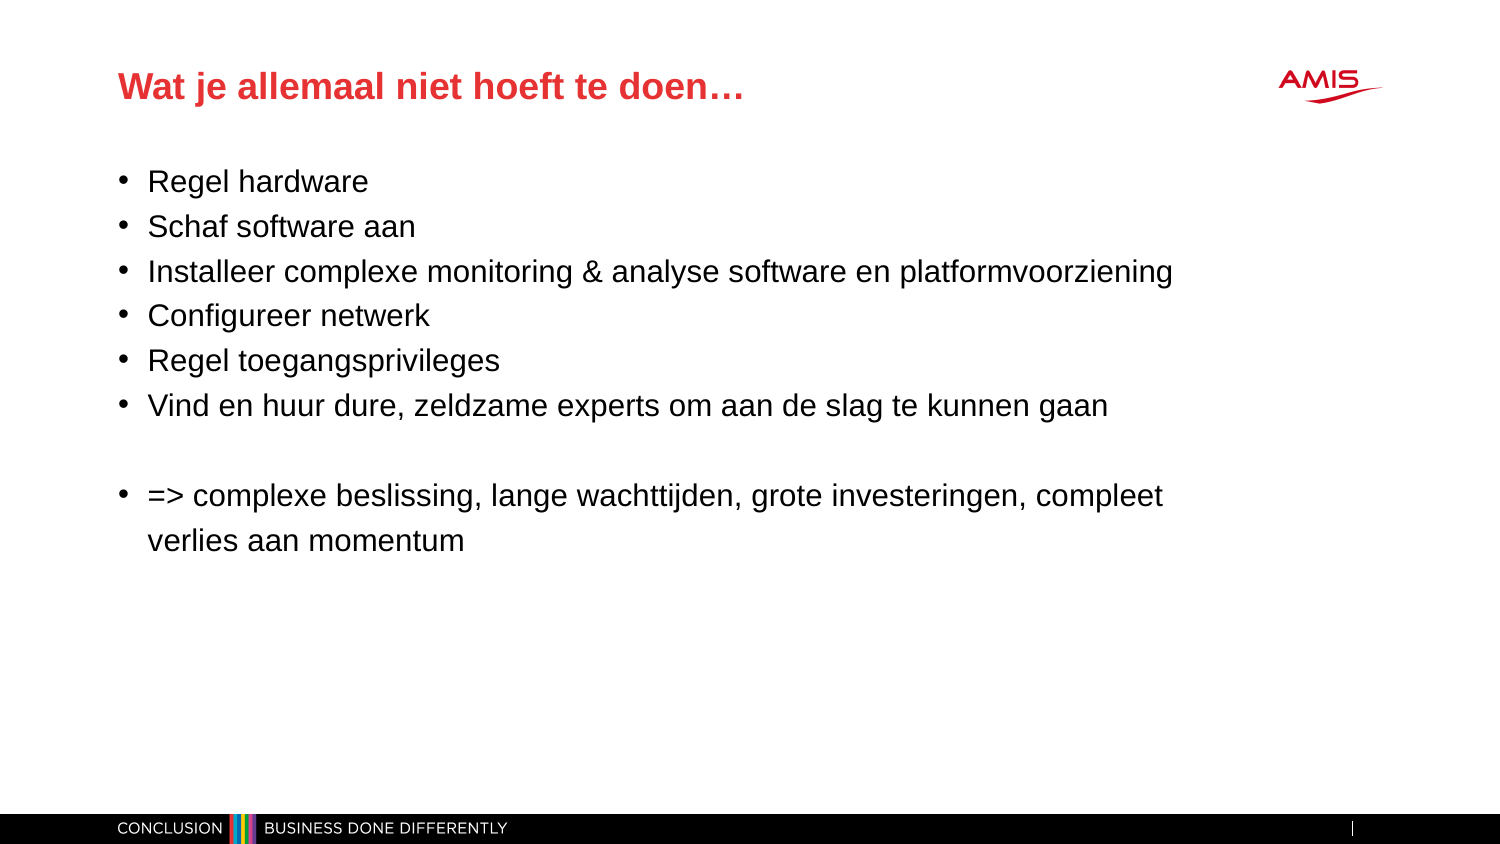

# Wat je allemaal niet hoeft te doen…
Regel hardware
Schaf software aan
Installeer complexe monitoring & analyse software en platformvoorziening
Configureer netwerk
Regel toegangsprivileges
Vind en huur dure, zeldzame experts om aan de slag te kunnen gaan
=> complexe beslissing, lange wachttijden, grote investeringen, compleet verlies aan momentum